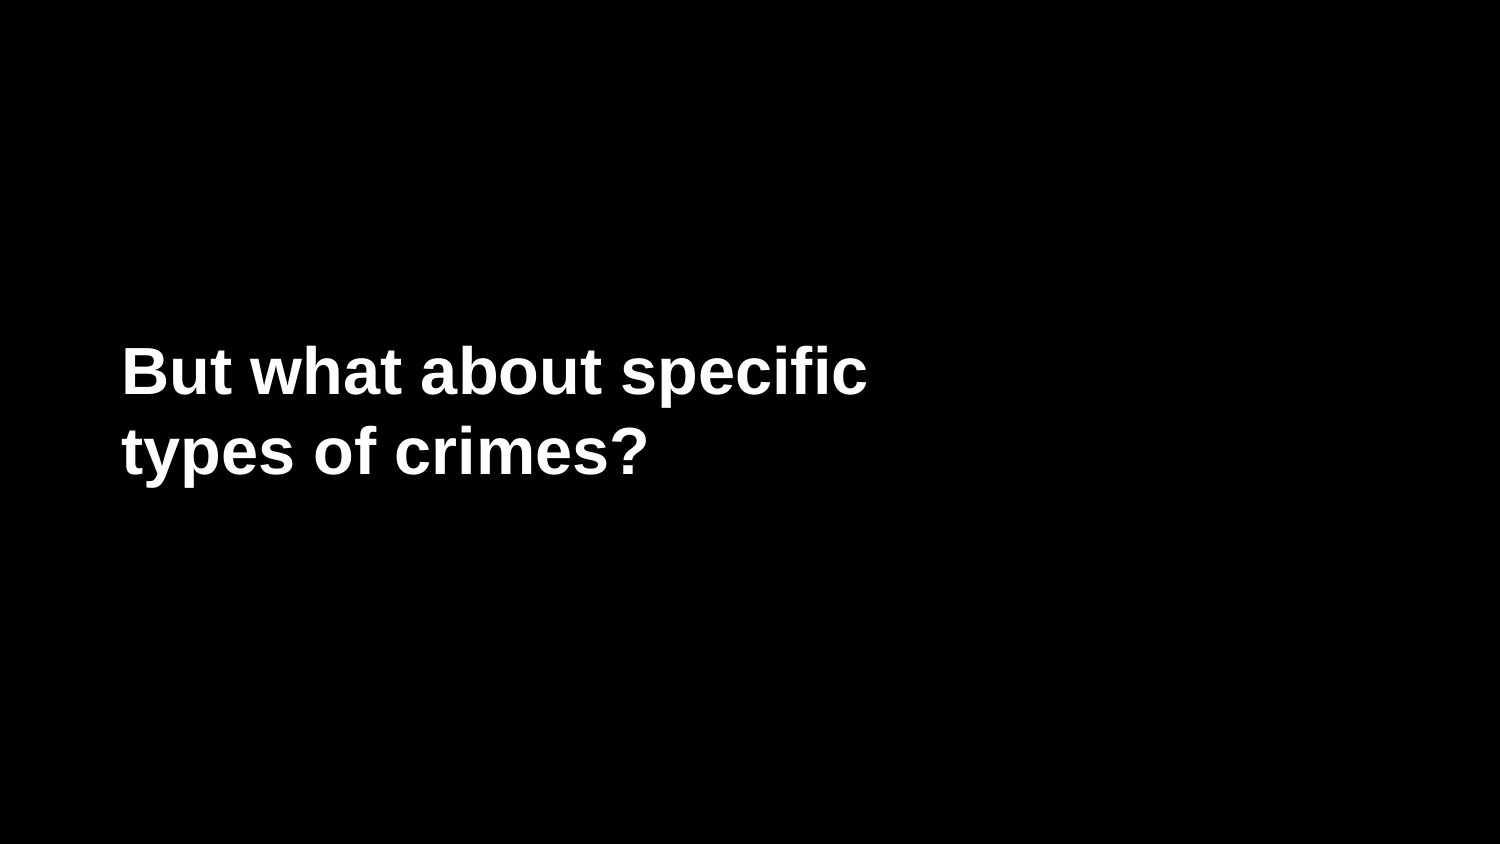

But what about specific types of crimes?